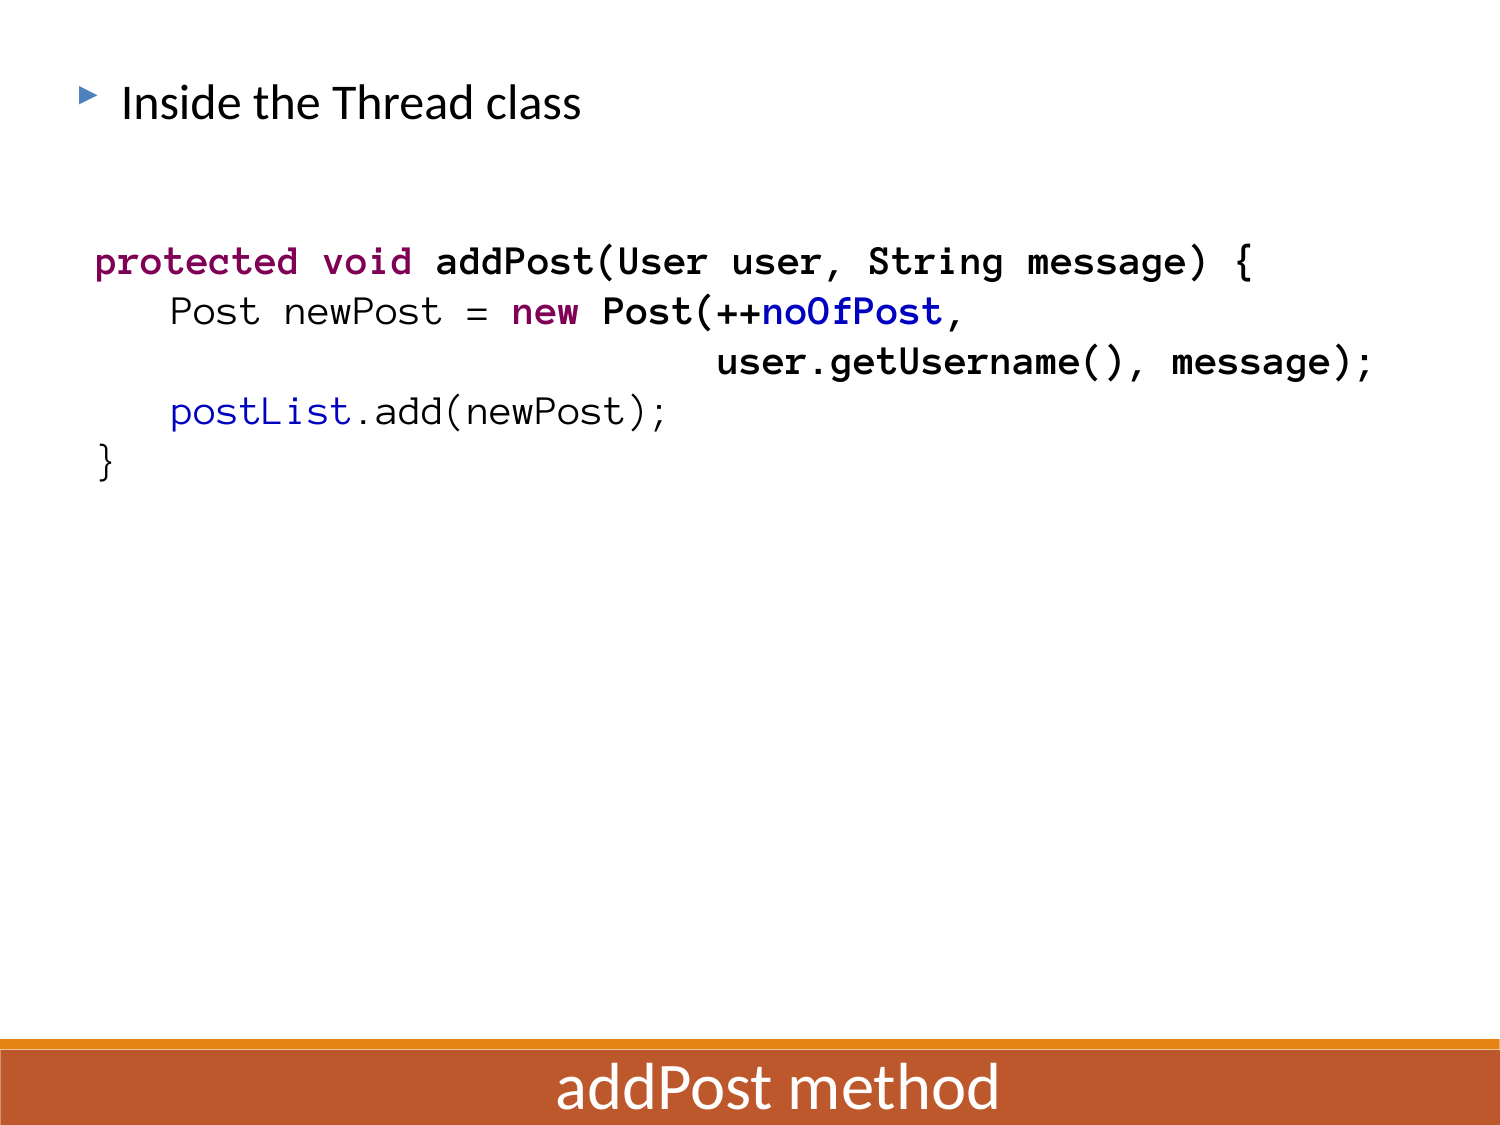

Inside the Thread class

protected void addPost(User user, String message) {
Post newPost = new Post(++noOfPost,
                        user.getUsername(), message);
postList.add(newPost);
}
addPost method